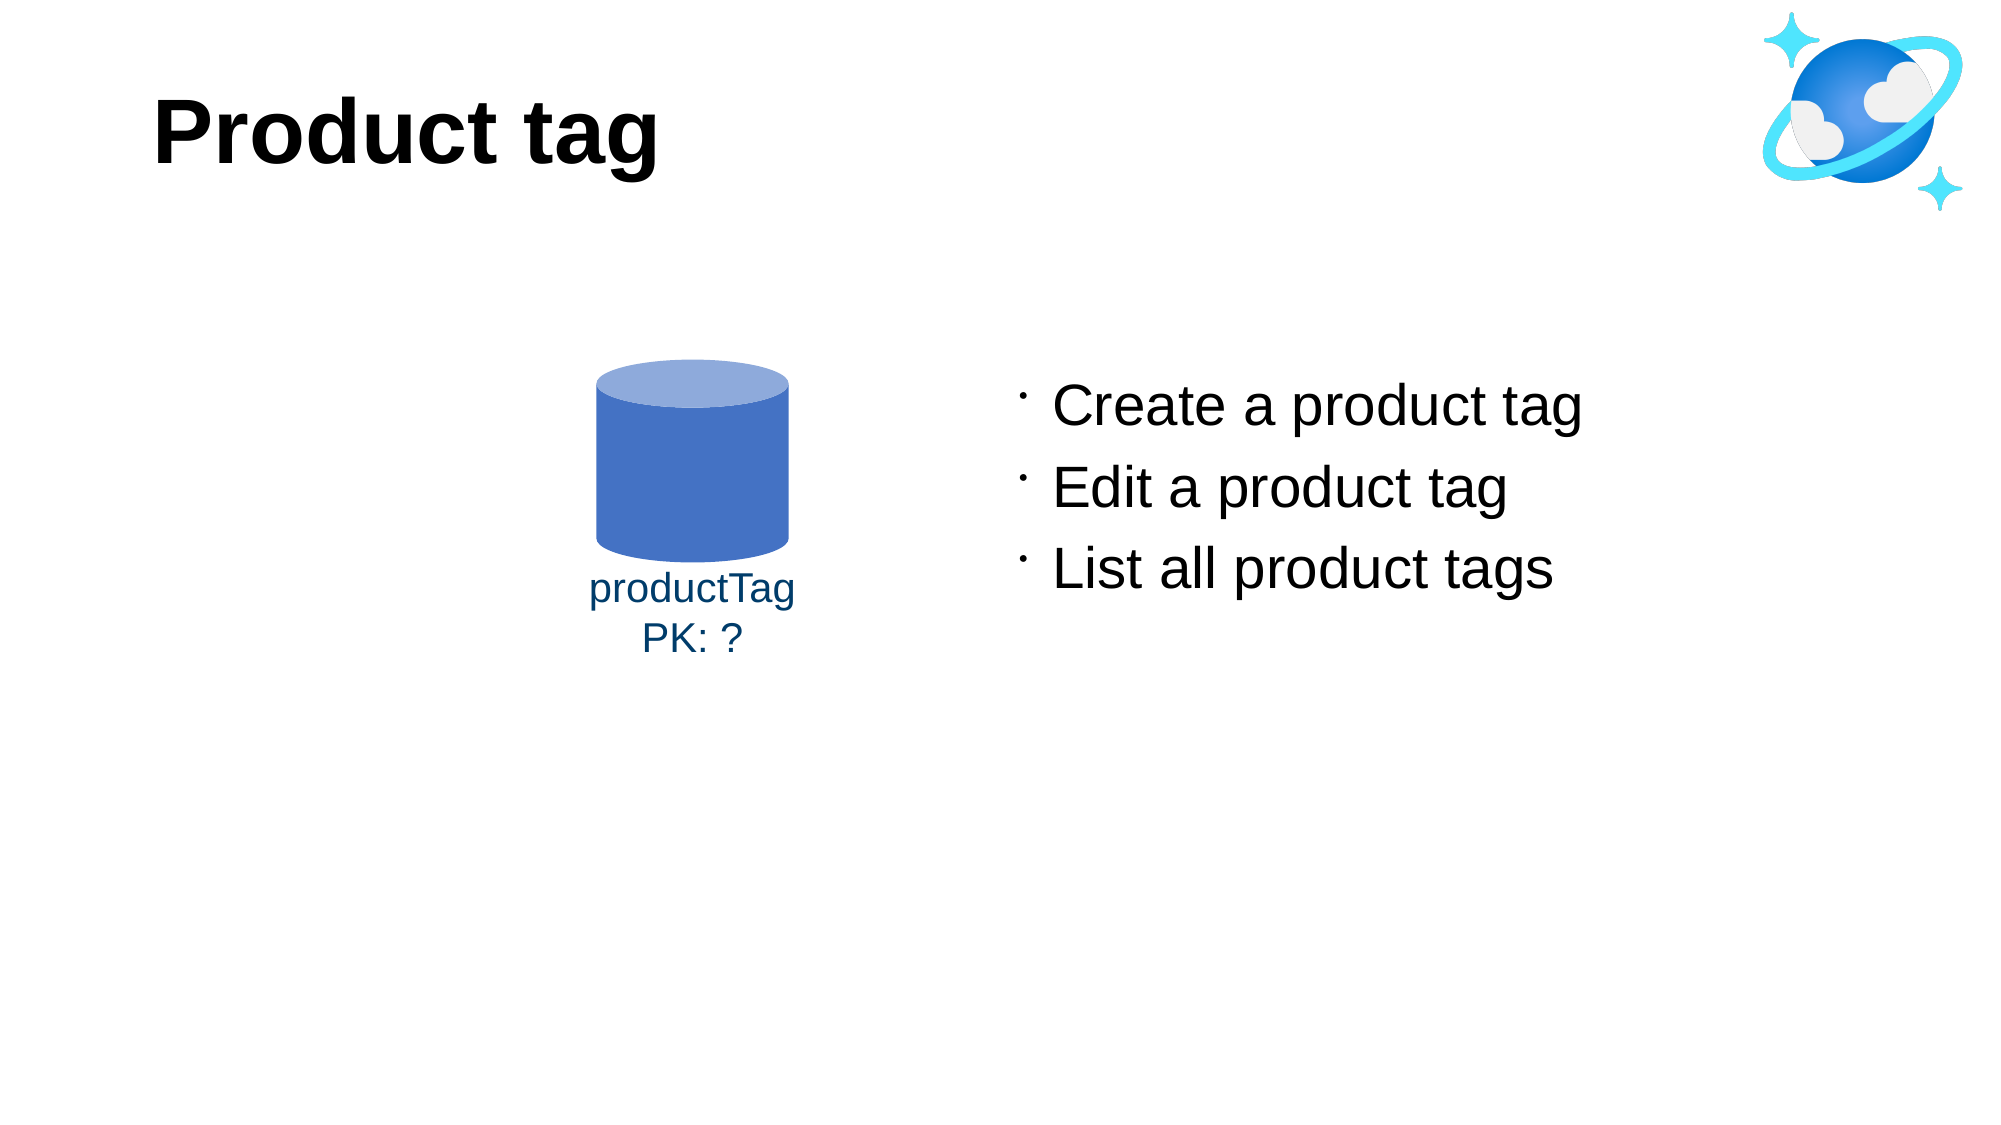

# Product tag
productTag
PK: ?
Create a product tag
Edit a product tag
List all product tags